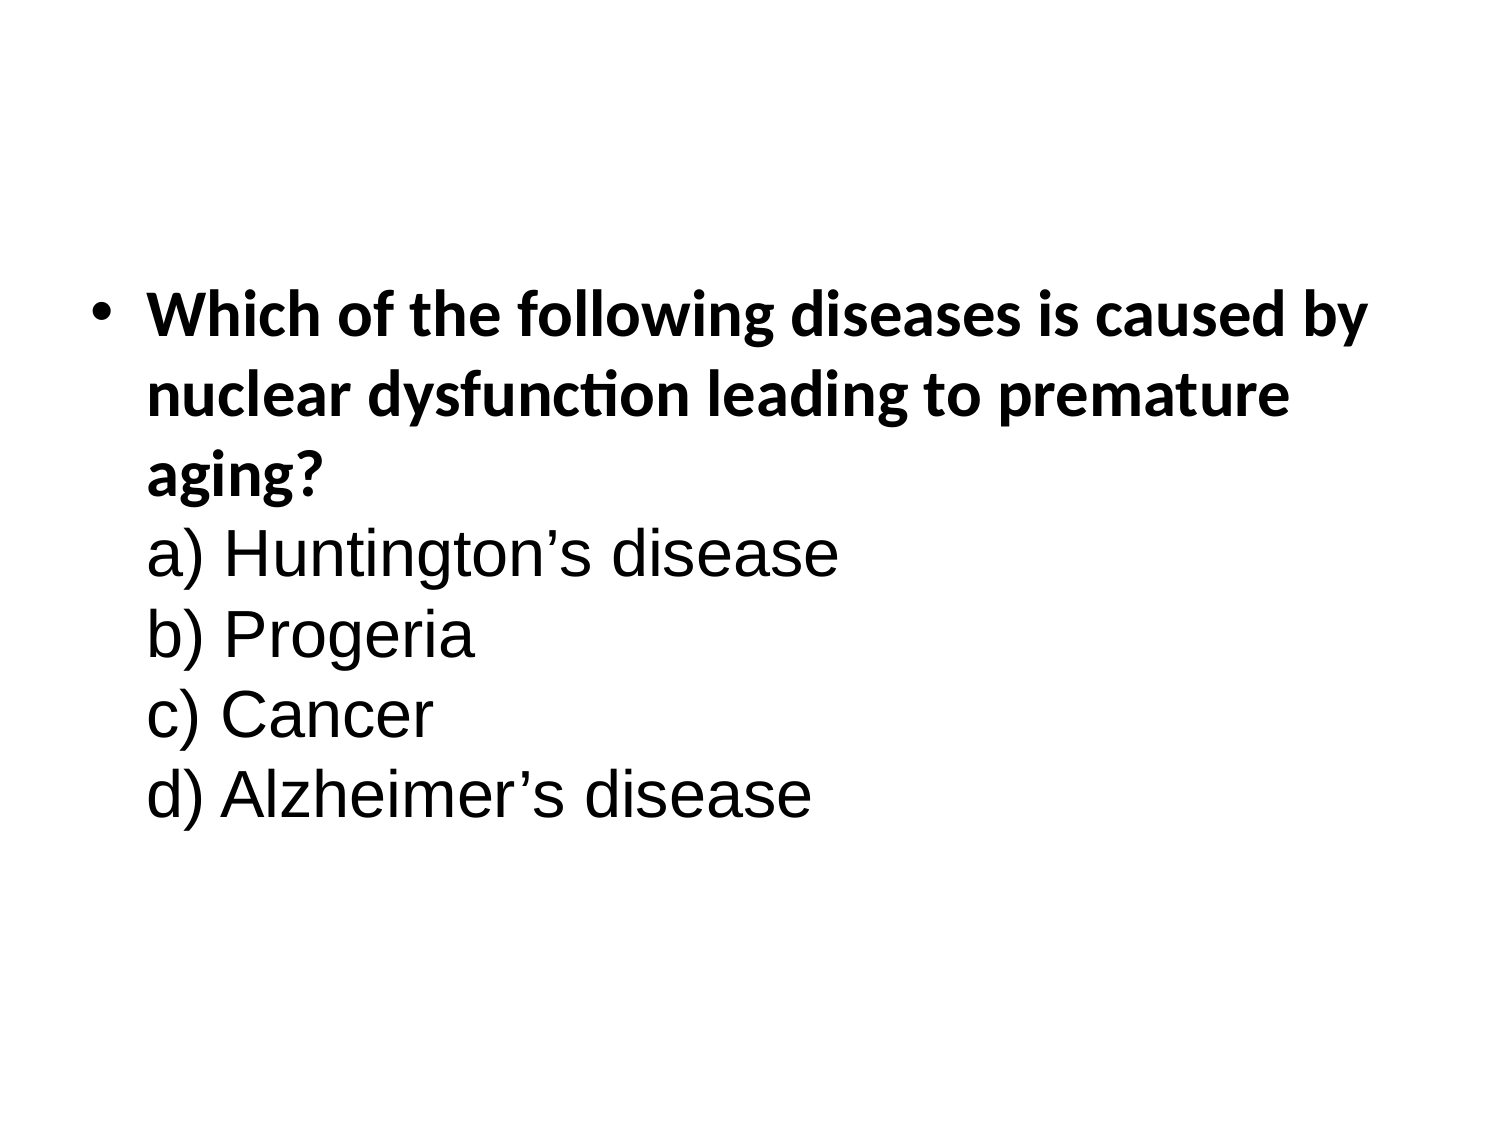

#
Which of the following diseases is caused by nuclear dysfunction leading to premature aging?
a) Huntington’s disease
b) Progeria
c) Cancer
d) Alzheimer’s disease